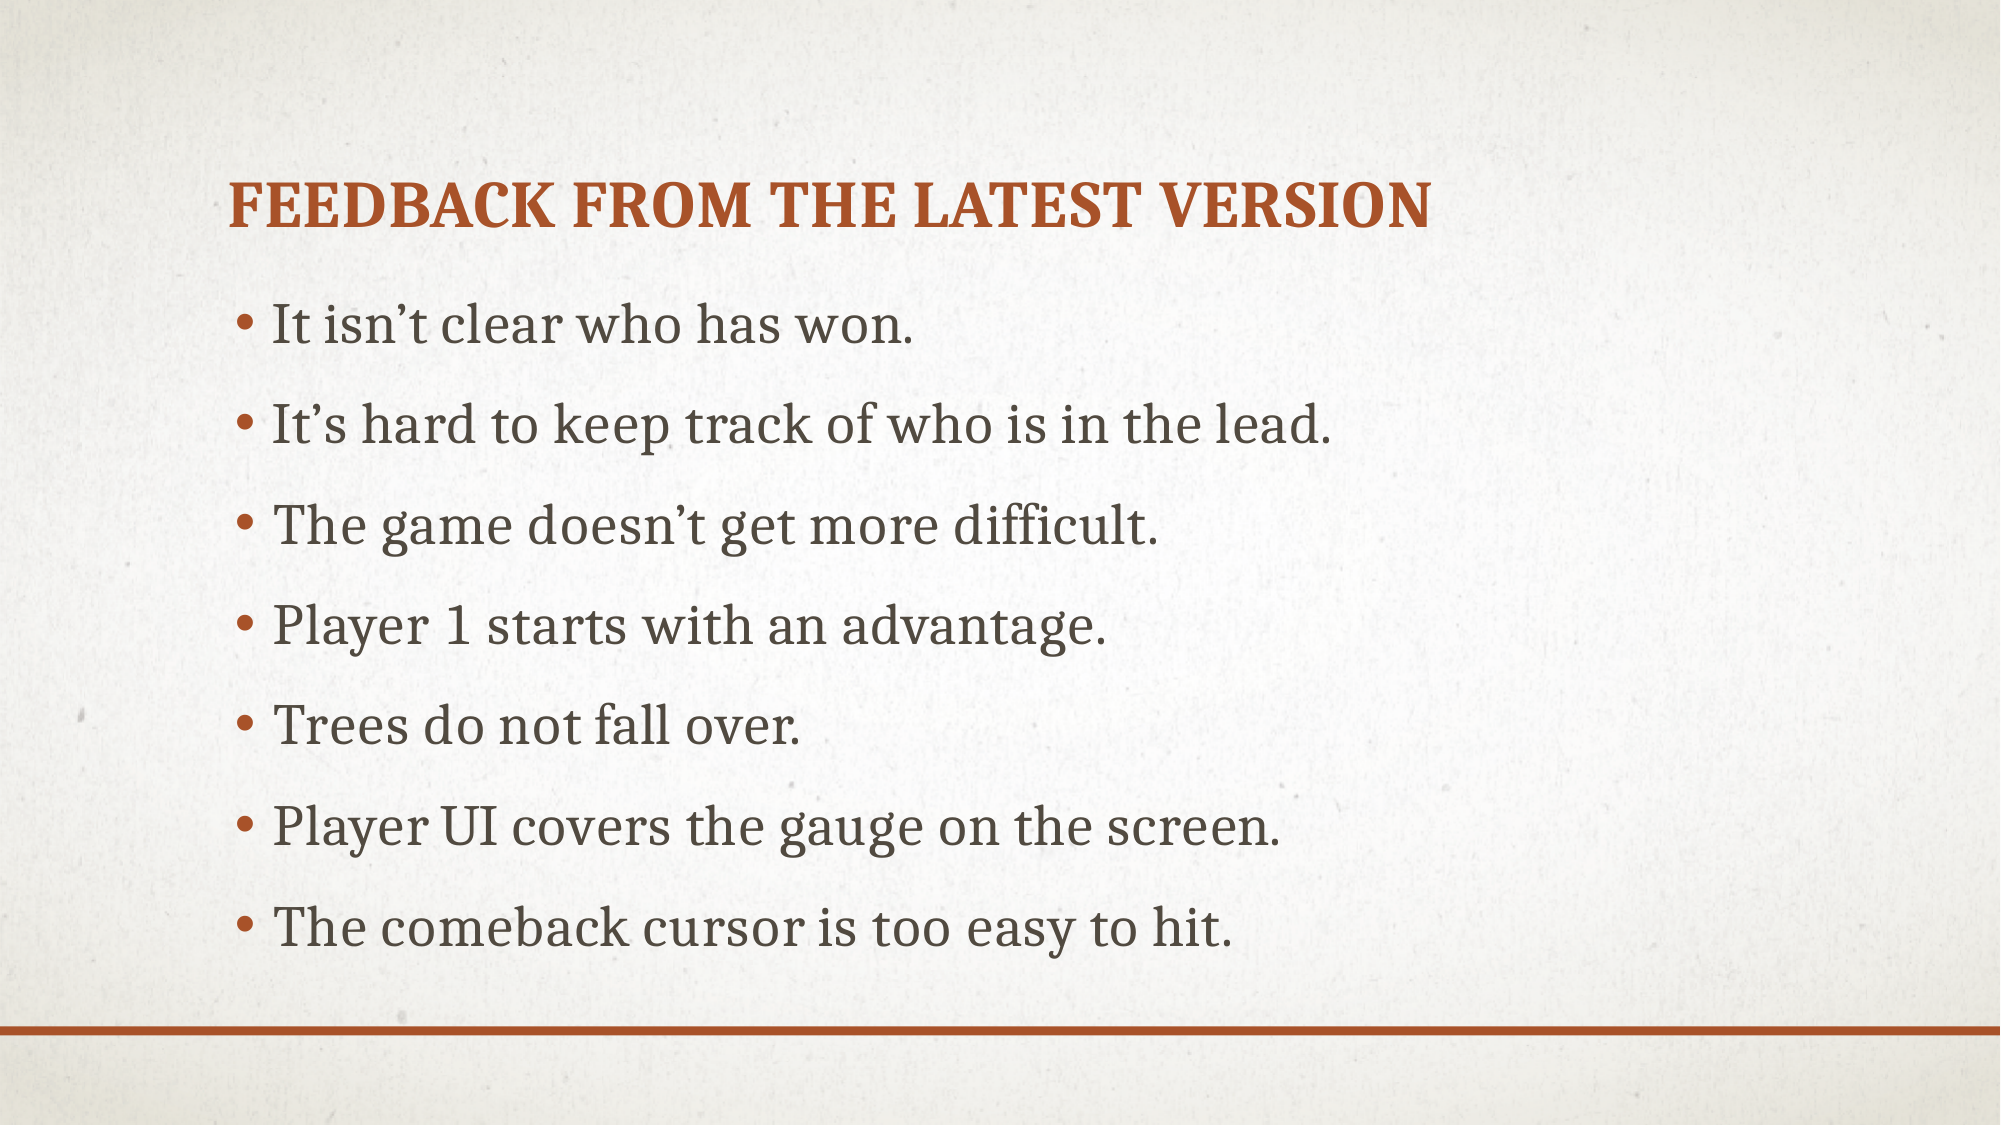

# Feedback from the latest version
It isn’t clear who has won.
It’s hard to keep track of who is in the lead.
The game doesn’t get more difficult.
Player 1 starts with an advantage.
Trees do not fall over.
Player UI covers the gauge on the screen.
The comeback cursor is too easy to hit.